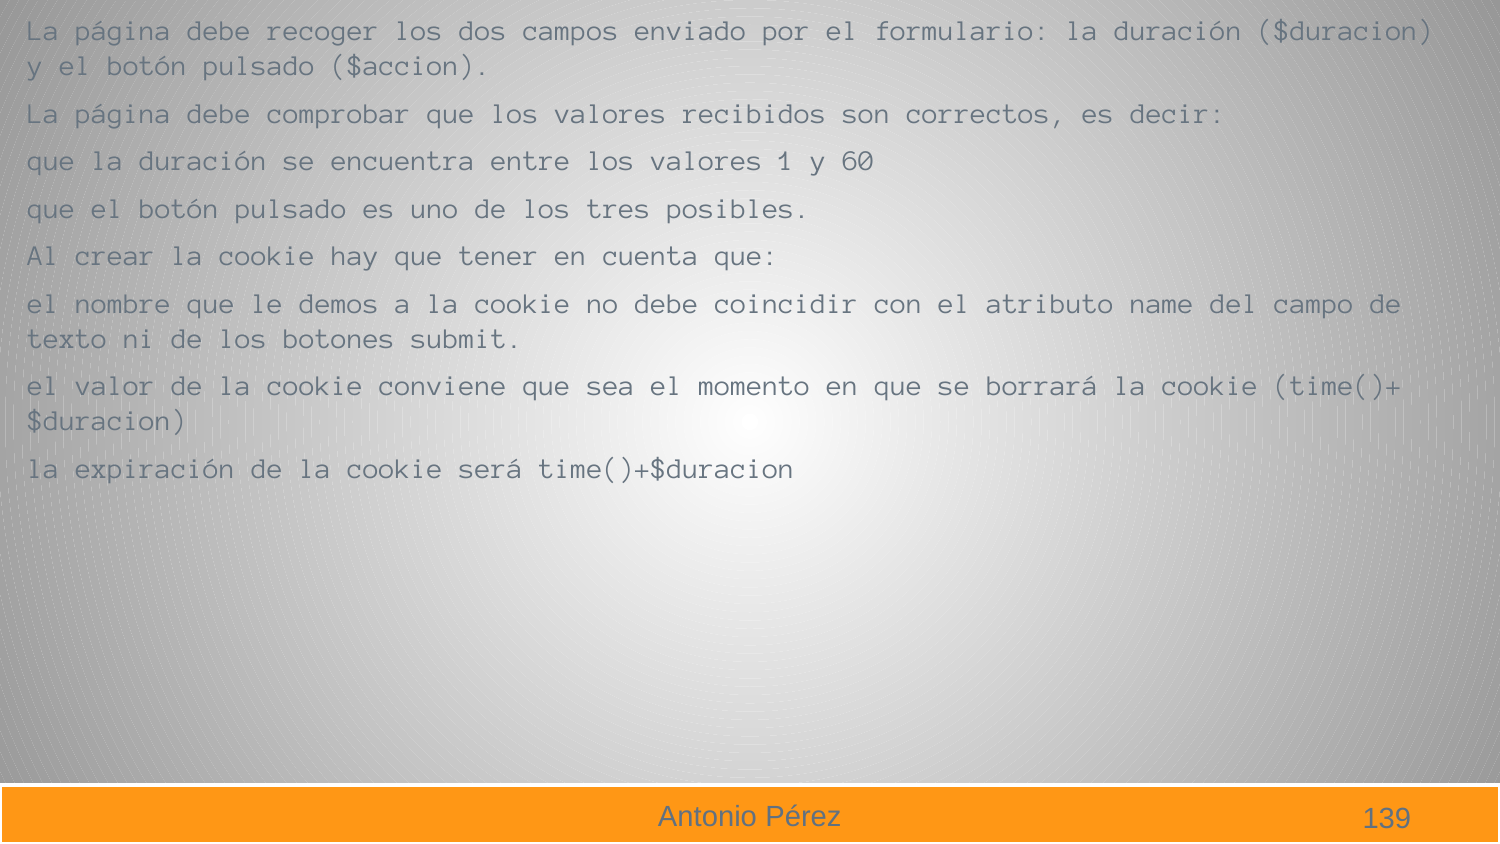

La página debe recoger los dos campos enviado por el formulario: la duración ($duracion) y el botón pulsado ($accion).
La página debe comprobar que los valores recibidos son correctos, es decir:
que la duración se encuentra entre los valores 1 y 60
que el botón pulsado es uno de los tres posibles.
Al crear la cookie hay que tener en cuenta que:
el nombre que le demos a la cookie no debe coincidir con el atributo name del campo de texto ni de los botones submit.
el valor de la cookie conviene que sea el momento en que se borrará la cookie (time()+$duracion)
la expiración de la cookie será time()+$duracion
139